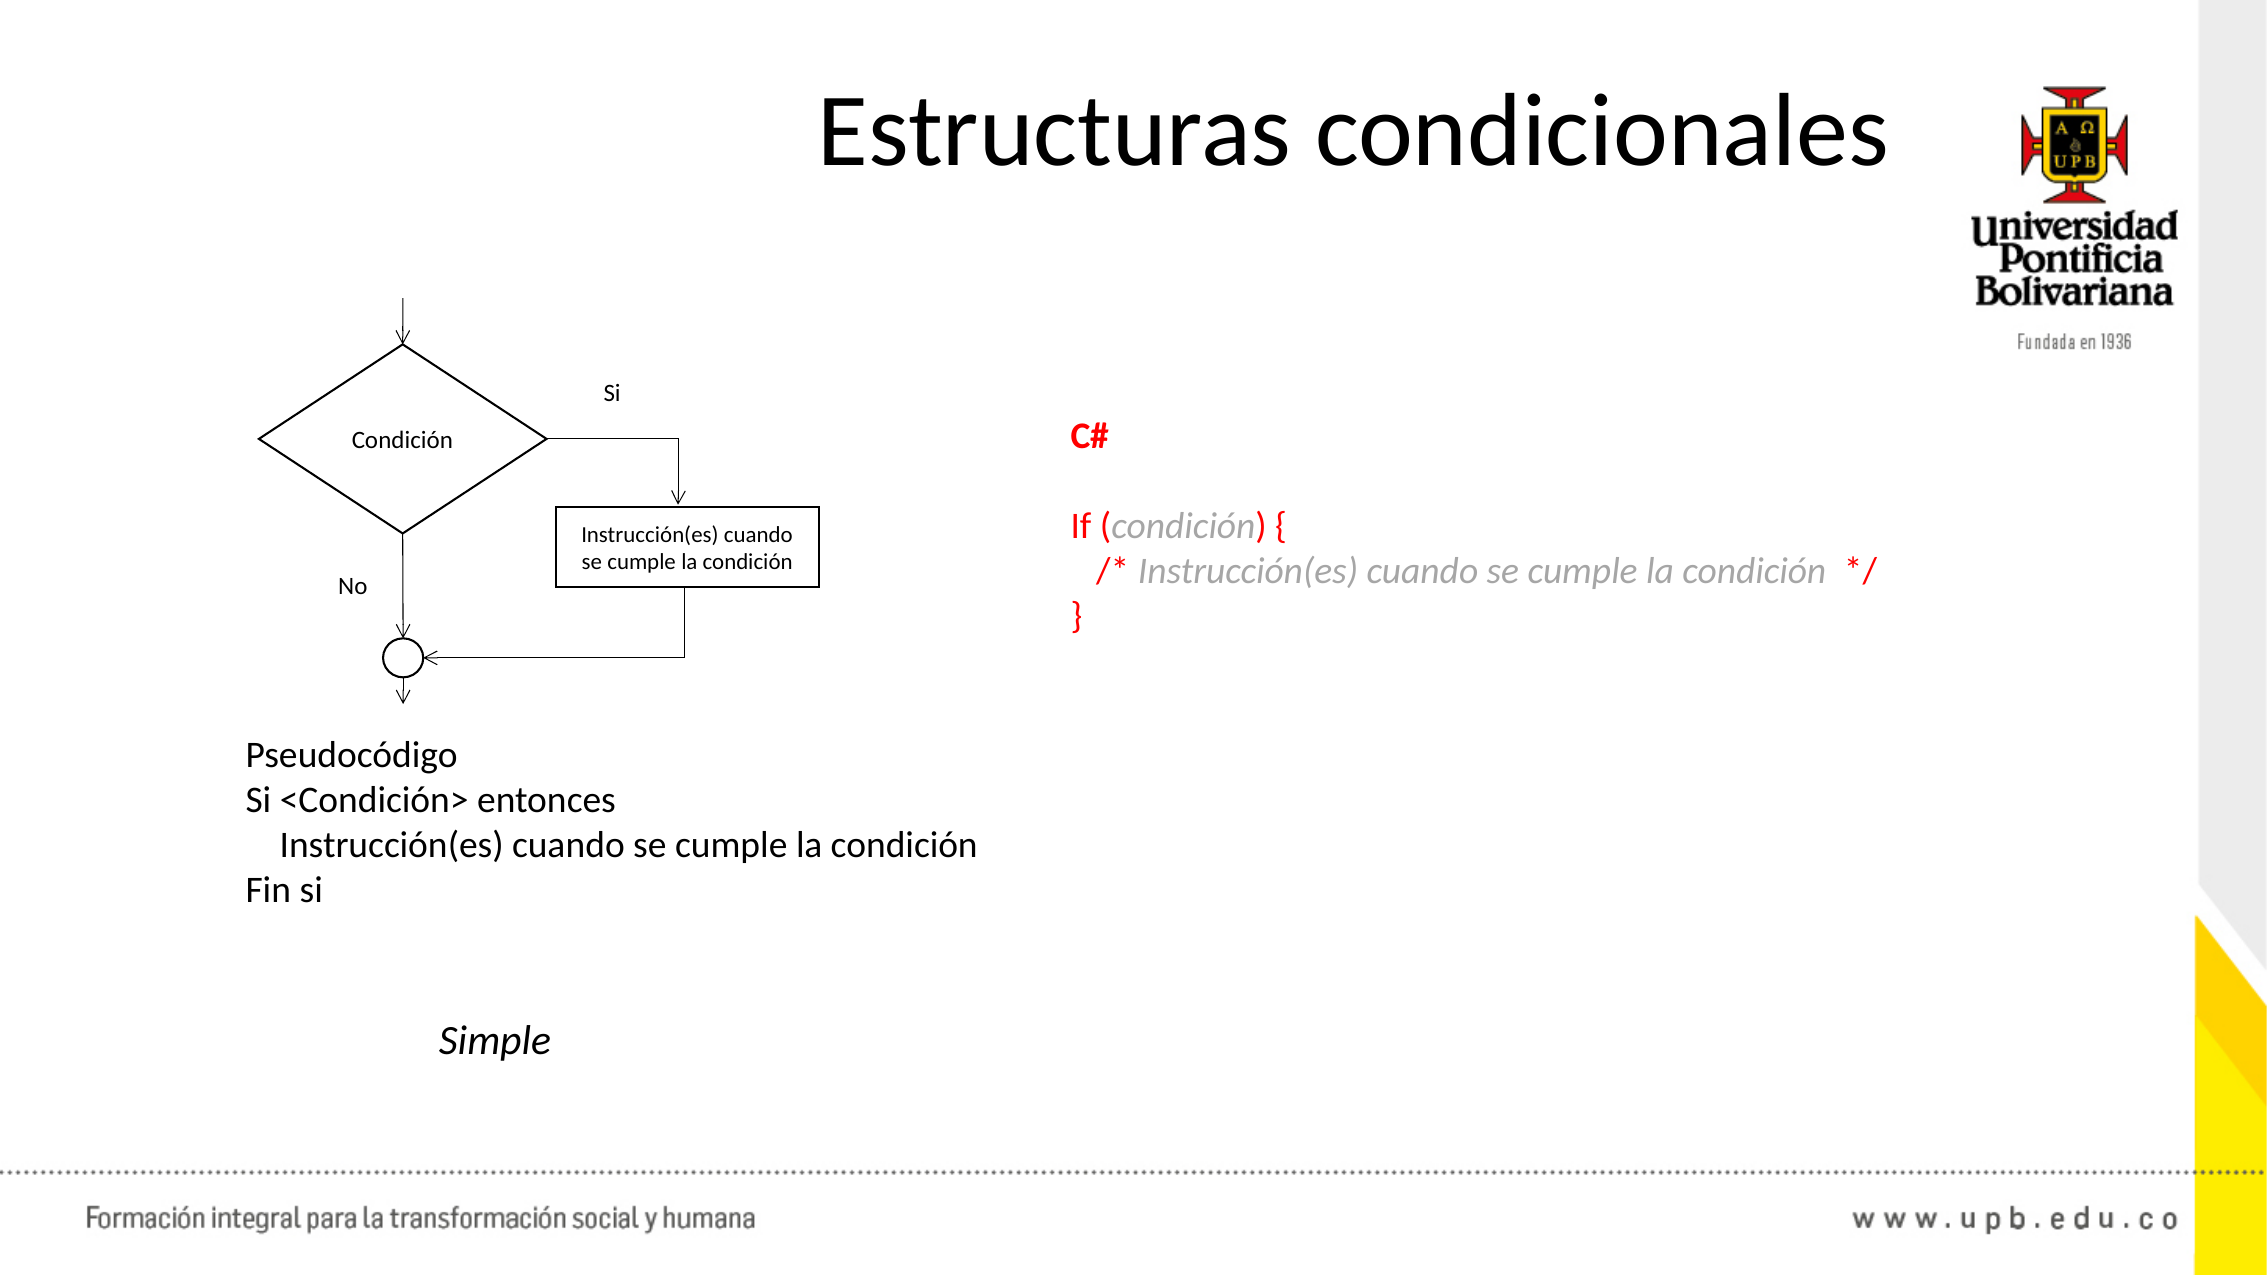

Estructuras condicionales
Condición
Si
Instrucción(es) cuando se cumple la condición
No

Pseudocódigo
Si <Condición> entonces
    Instrucción(es) cuando se cumple la condición
Fin si
Simple
C#

If (condición) {
   /* Instrucción(es) cuando se cumple la condición  */
}